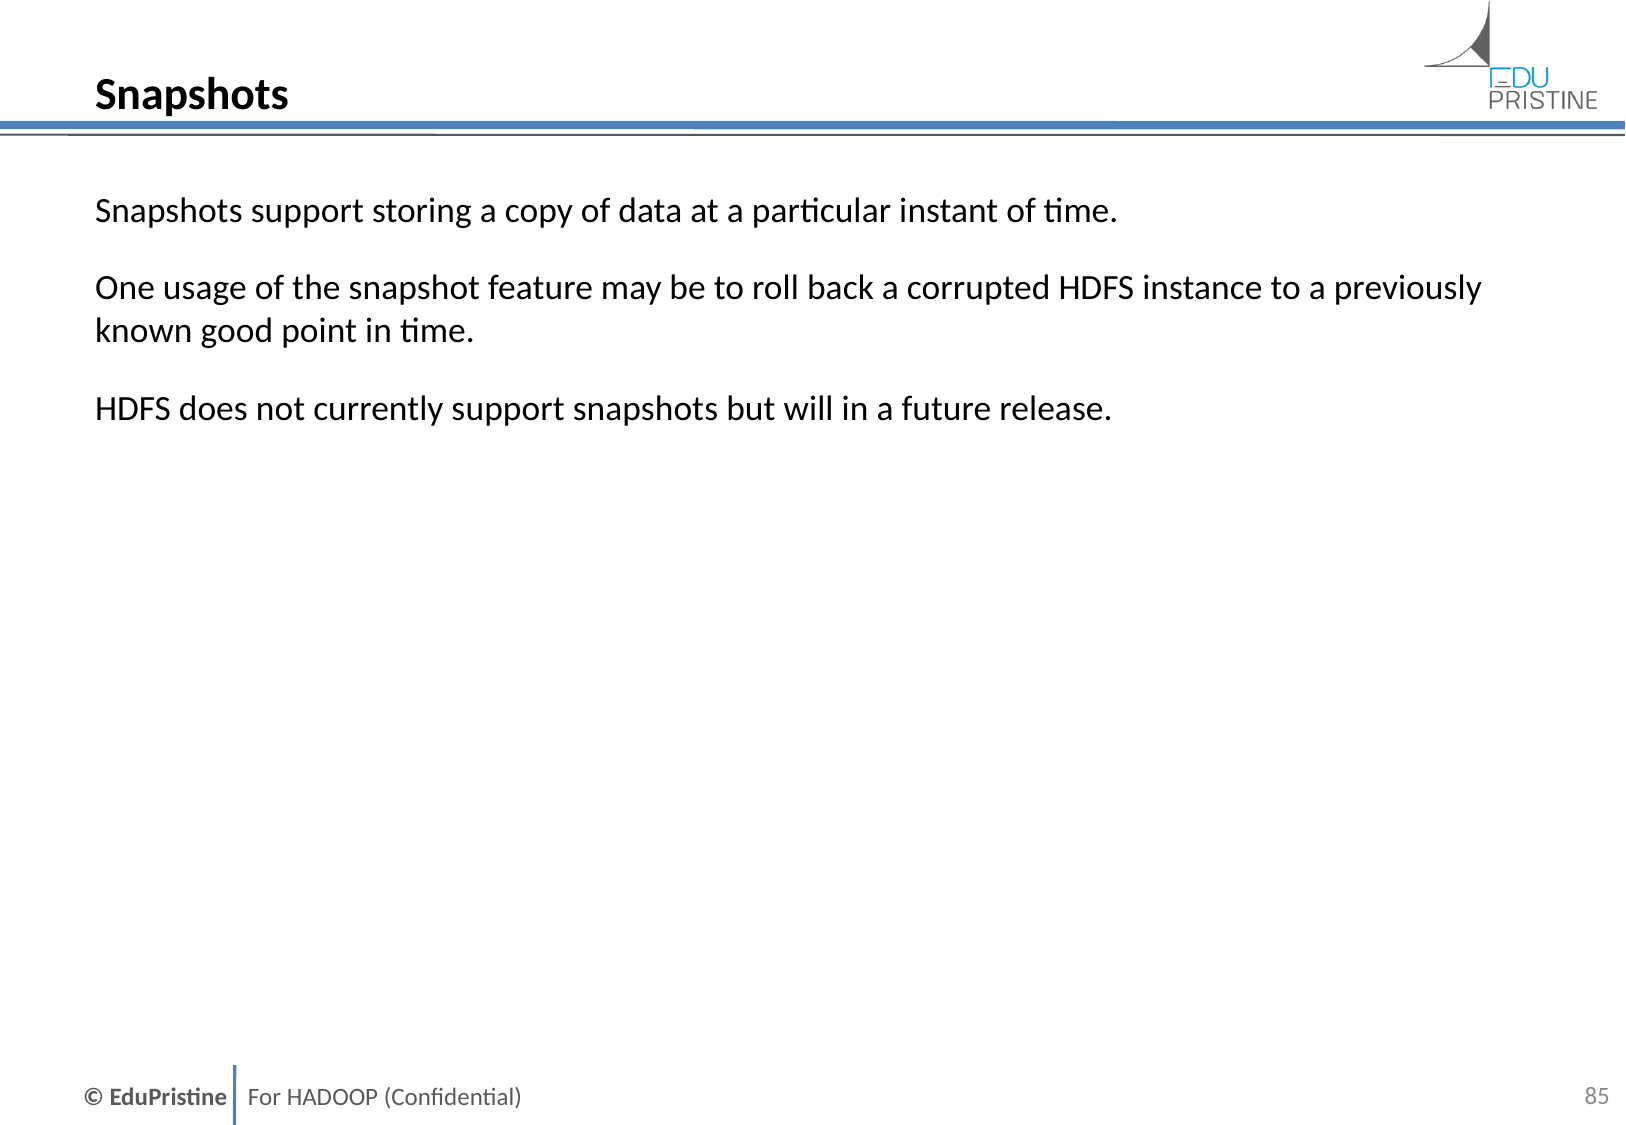

# Snapshots
Snapshots support storing a copy of data at a particular instant of time.
One usage of the snapshot feature may be to roll back a corrupted HDFS instance to a previously known good point in time.
HDFS does not currently support snapshots but will in a future release.
85